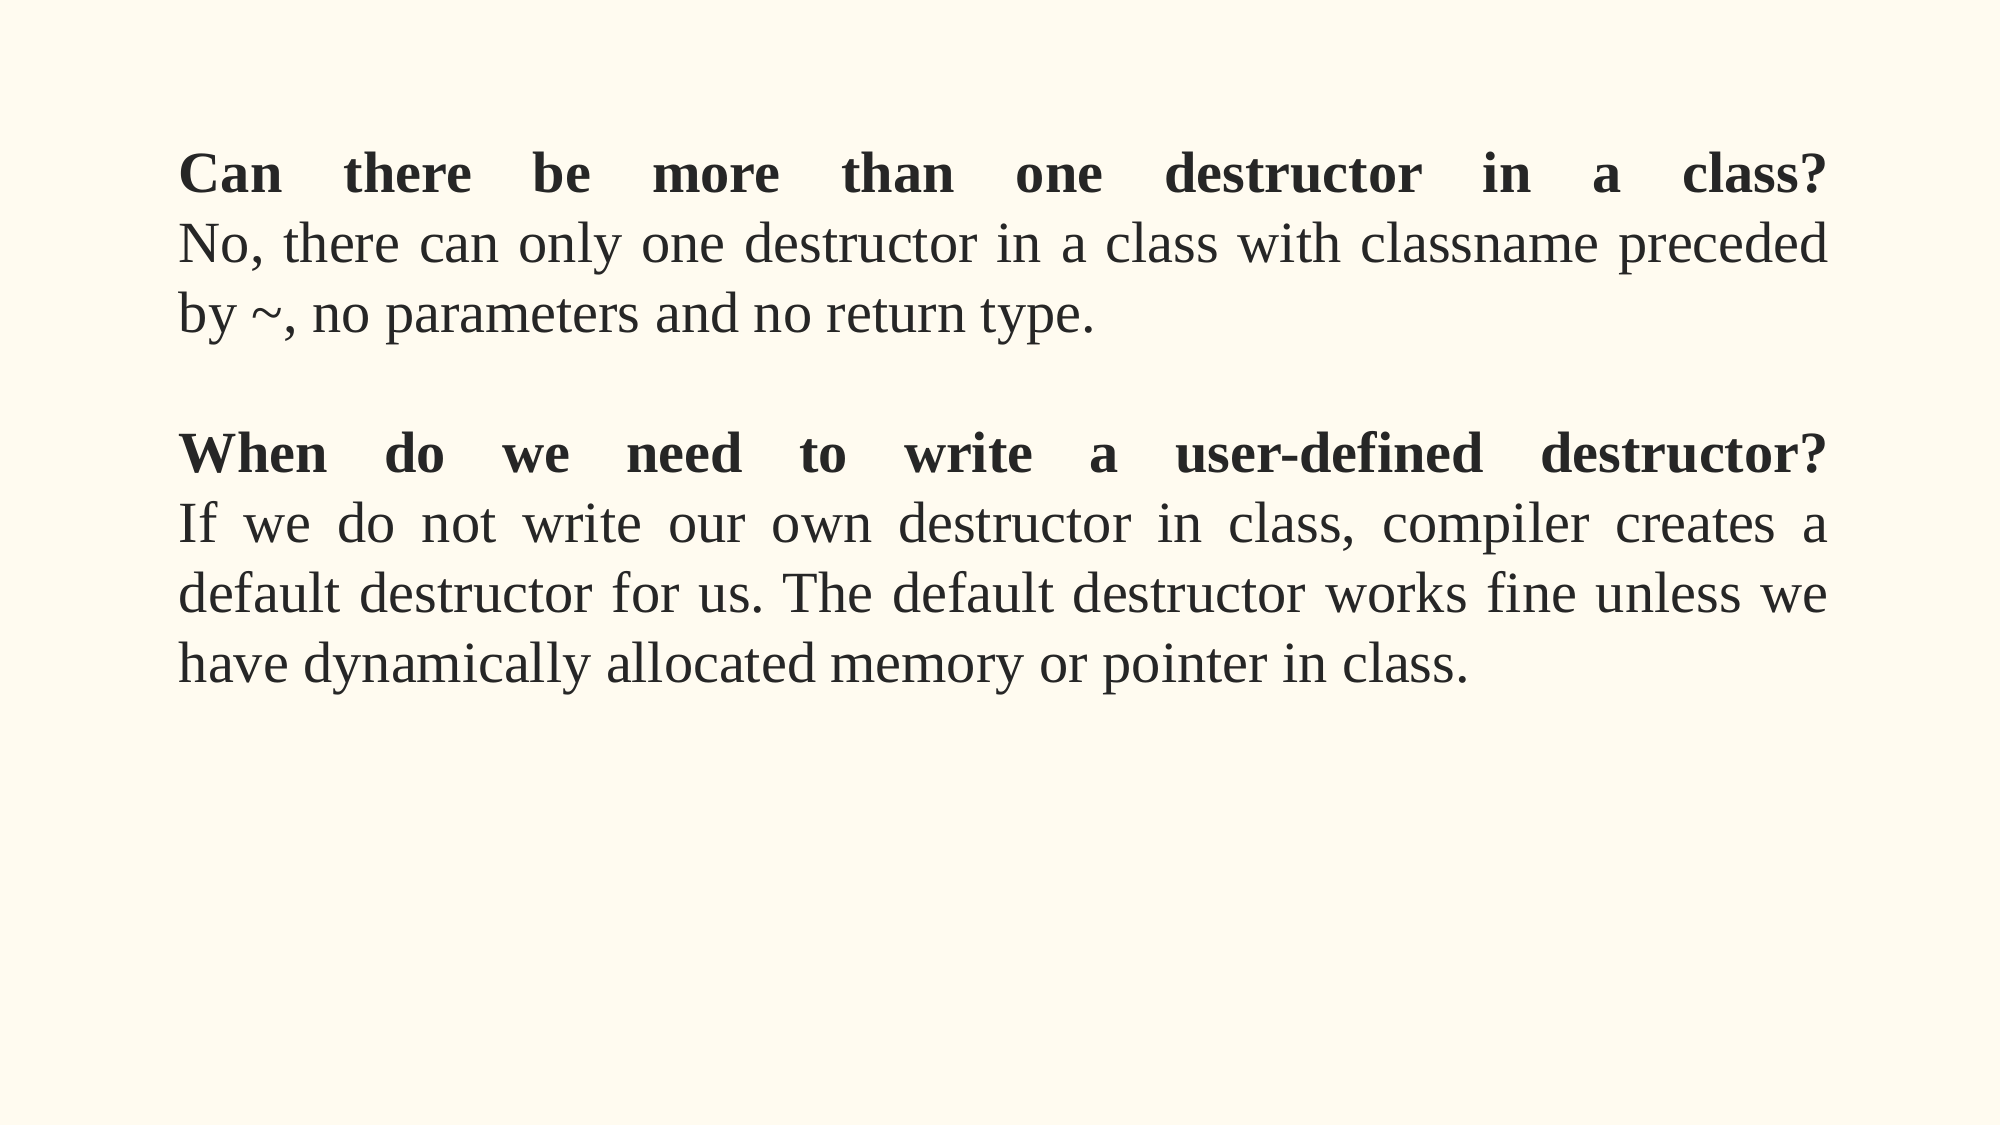

Can there be more than one destructor in a class?
No, there can only one destructor in a class with classname preceded by ~, no parameters and no return type.

When do we need to write a user-defined destructor?
If we do not write our own destructor in class, compiler creates a default destructor for us. The default destructor works fine unless we have dynamically allocated memory or pointer in class.